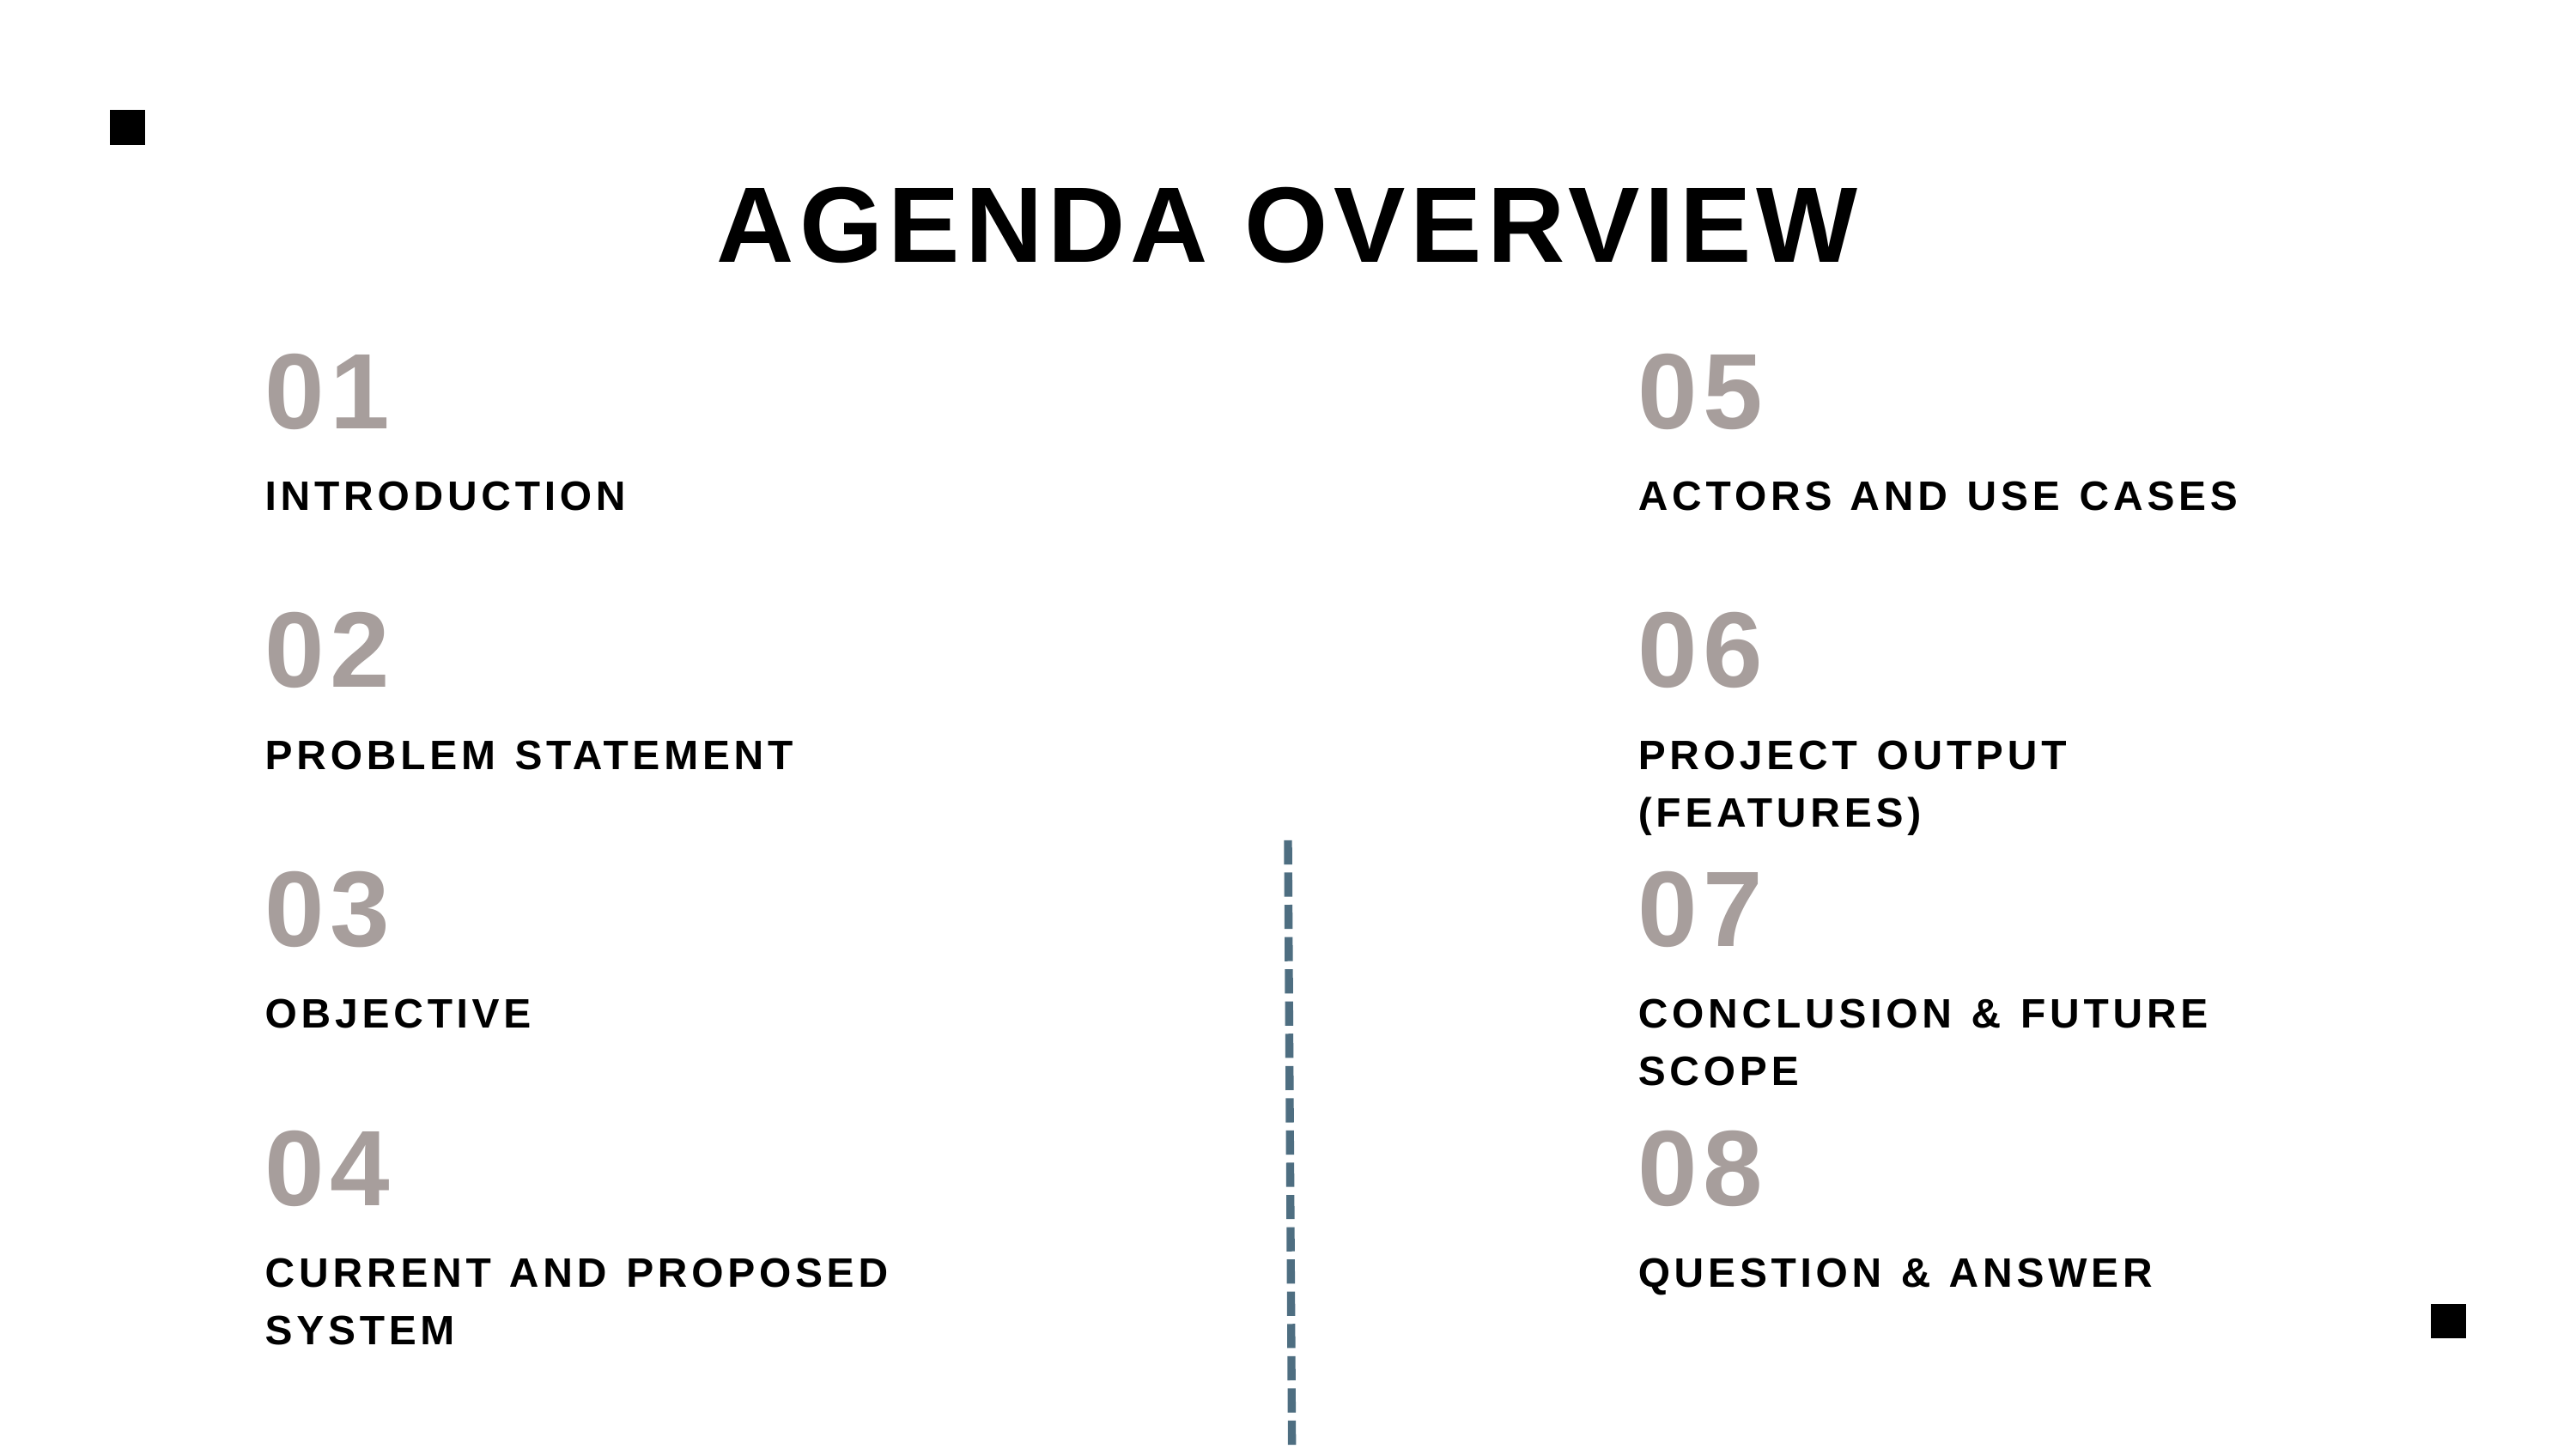

AGENDA OVERVIEW
01
05
INTRODUCTION
ACTORS AND USE CASES
02
06
PROBLEM STATEMENT
PROJECT OUTPUT (FEATURES)
03
07

OBJECTIVE
CONCLUSION & FUTURE SCOPE
04
08
CURRENT AND PROPOSED SYSTEM
QUESTION & ANSWER